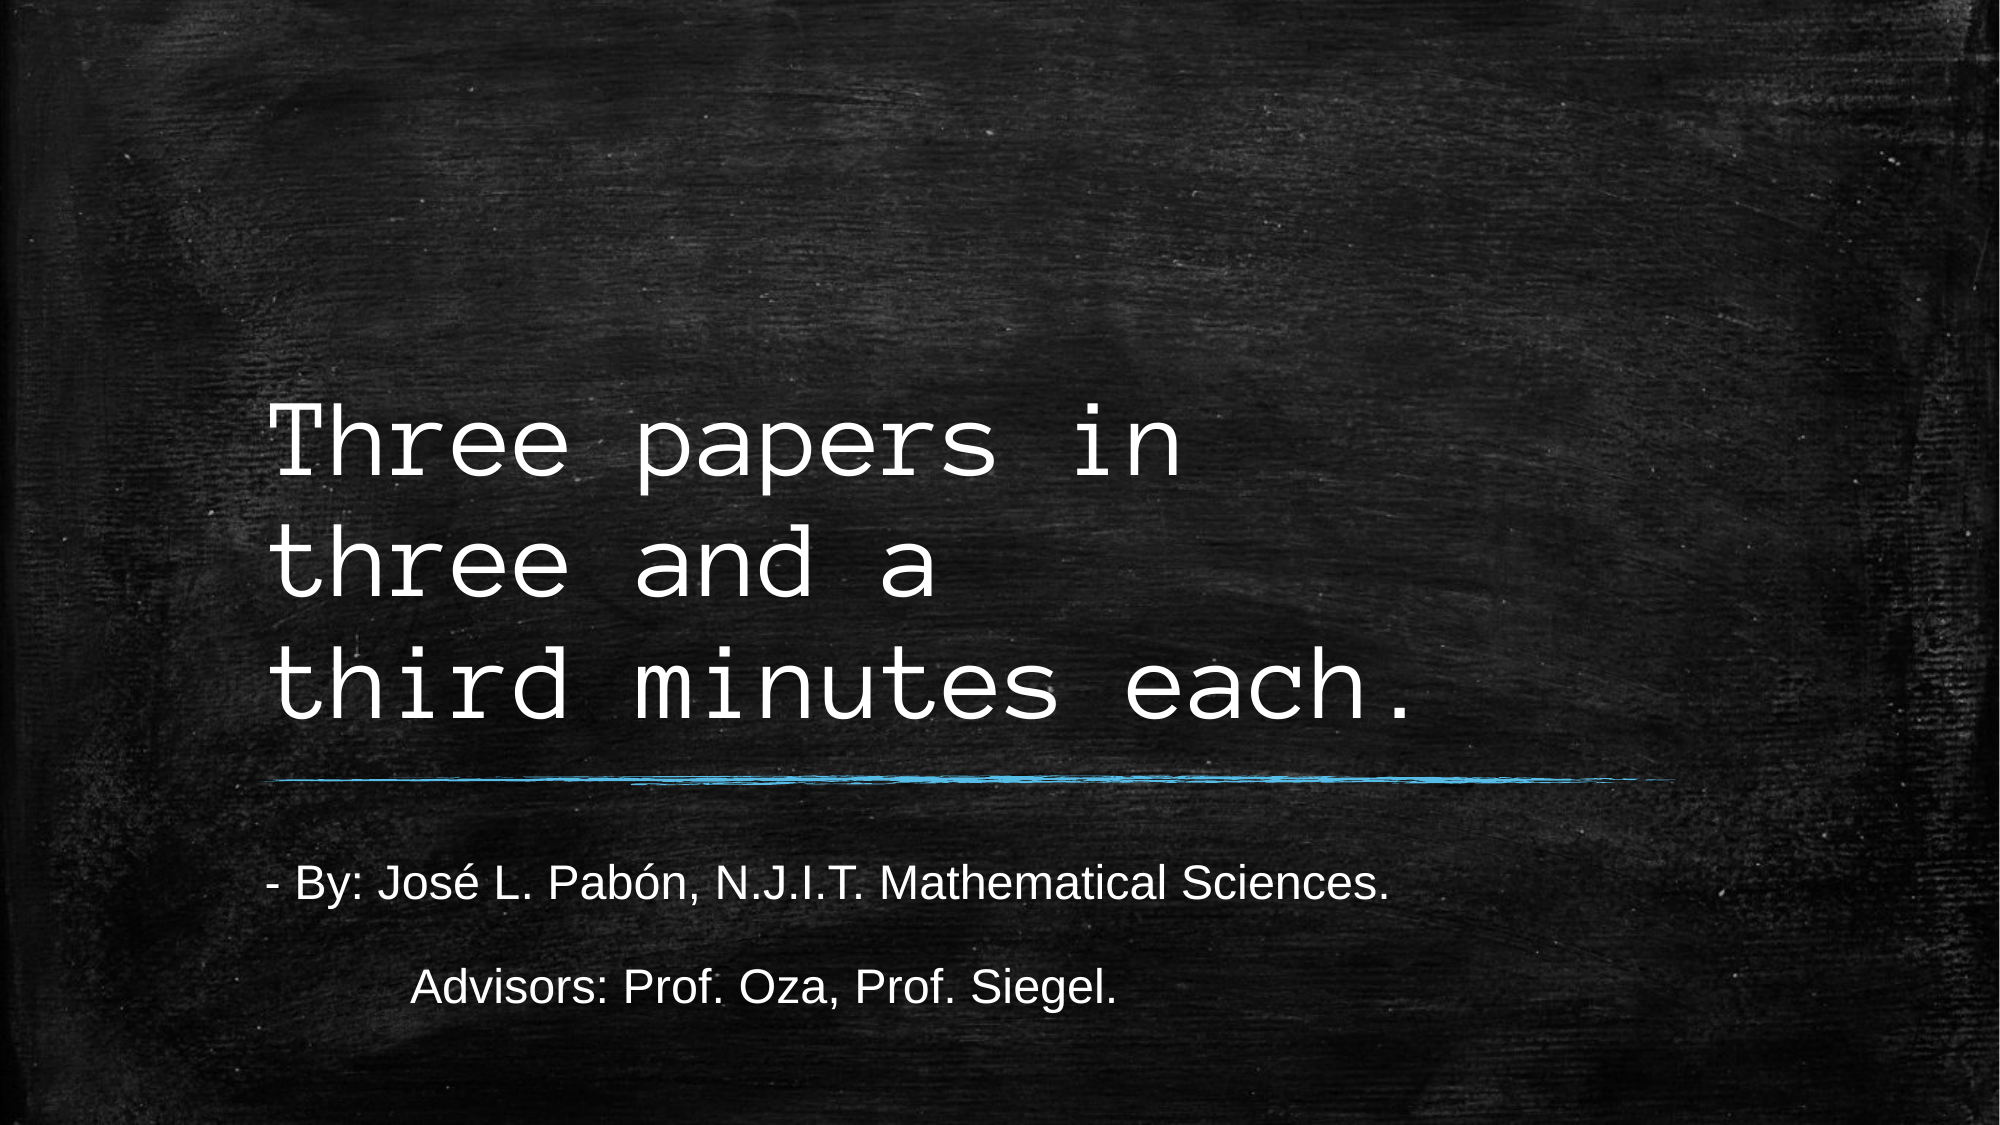

# Three papers in three and a third minutes each.
- By: José L. Pabón, N.J.I.T. Mathematical Sciences.

							Advisors: Prof. Oza, Prof. Siegel.